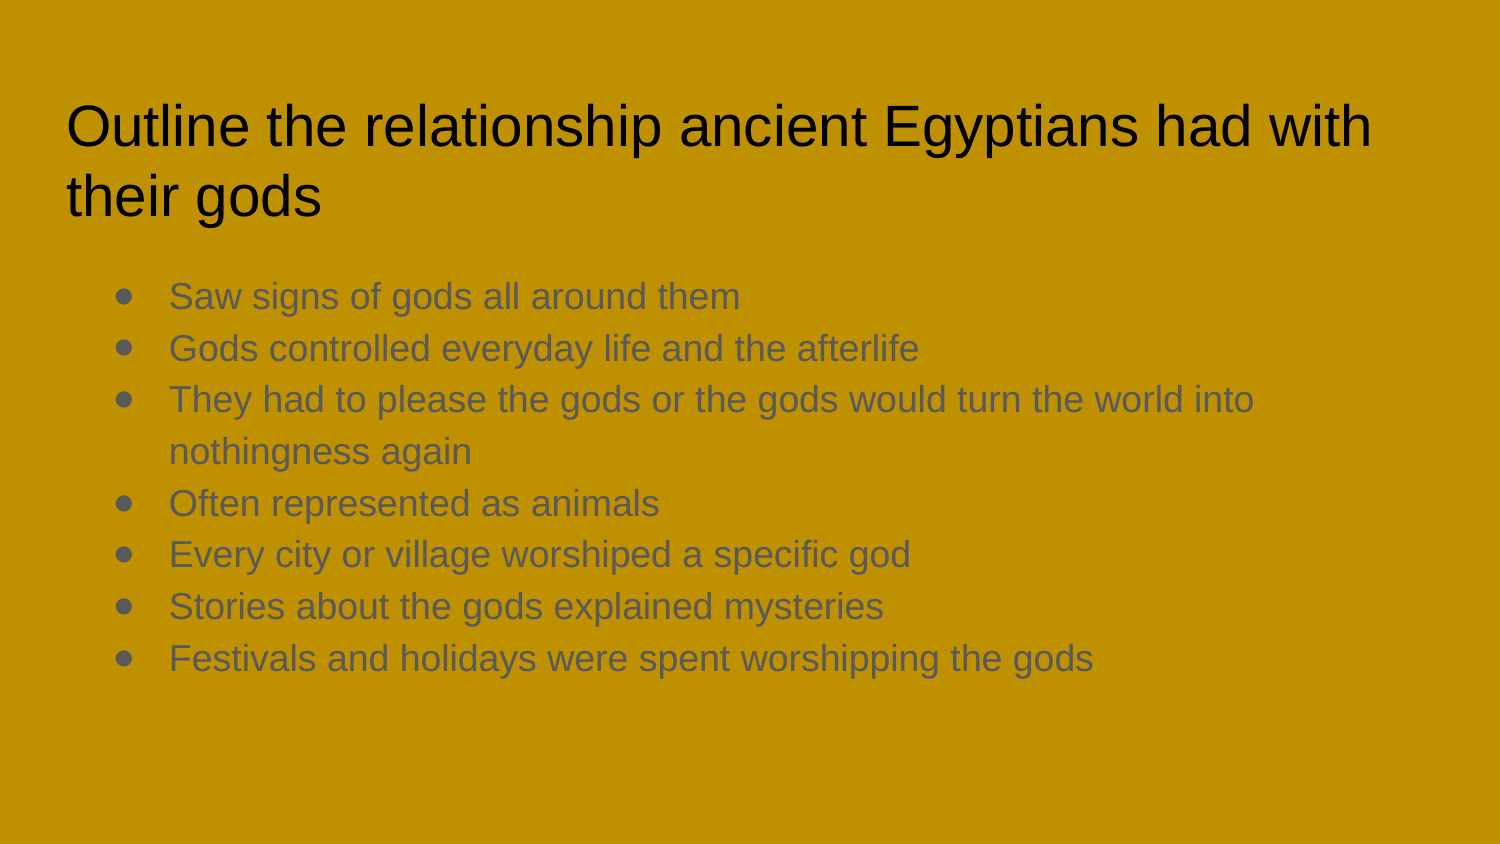

# Outline the relationship ancient Egyptians had with their gods
Saw signs of gods all around them
Gods controlled everyday life and the afterlife
They had to please the gods or the gods would turn the world into nothingness again
Often represented as animals
Every city or village worshiped a specific god
Stories about the gods explained mysteries
Festivals and holidays were spent worshipping the gods